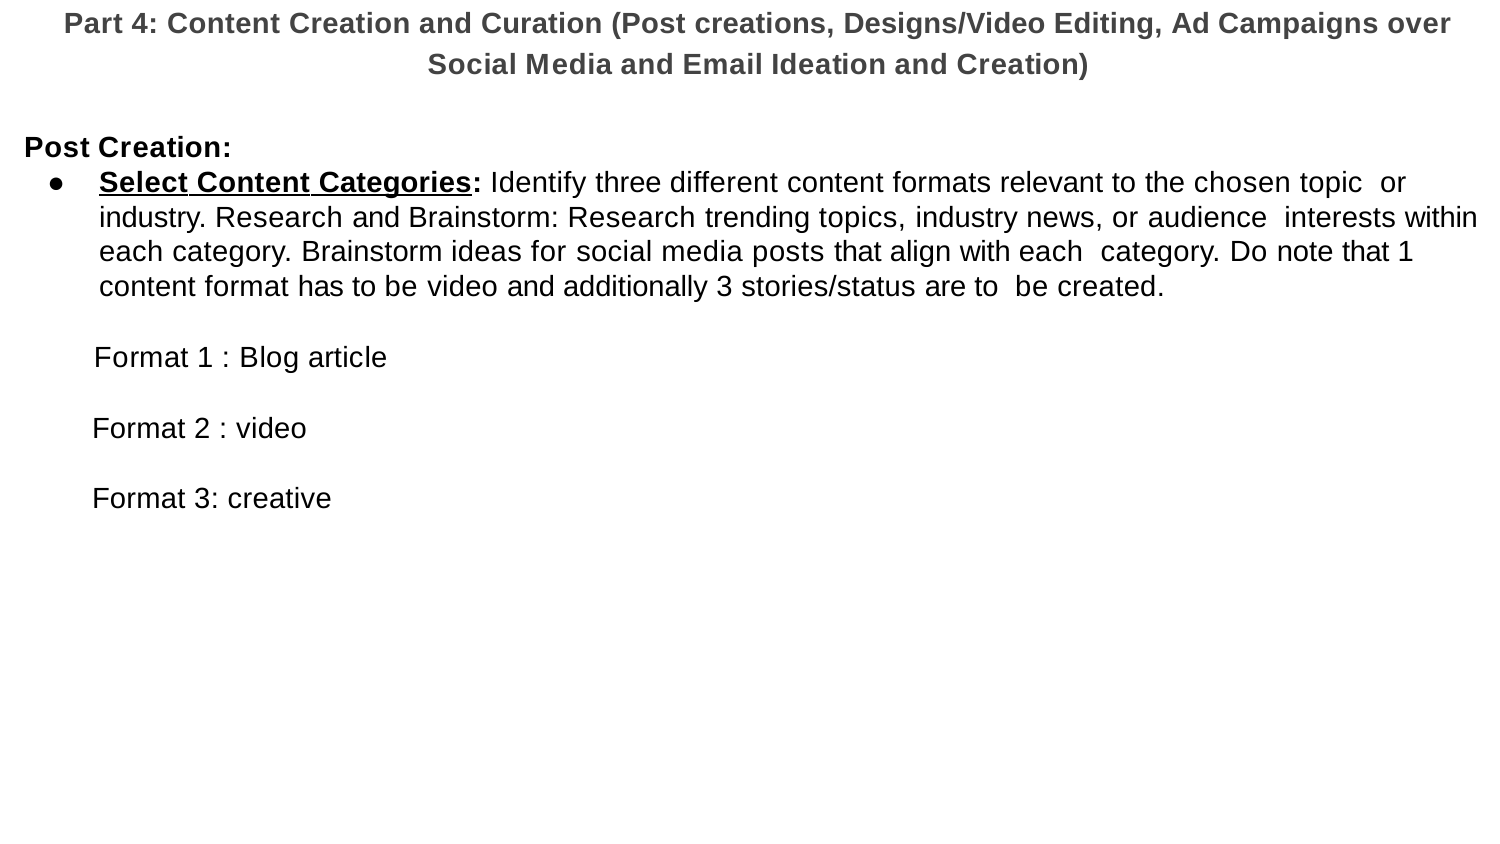

Part 4: Content Creation and Curation (Post creations, Designs/Video Editing, Ad Campaigns over
Social Media and Email Ideation and Creation)

Post Creation:
Select Content Categories: Identify three different content formats relevant to the chosen topic  or industry. Research and Brainstorm: Research trending topics, industry news, or audience  interests within each category. Brainstorm ideas for social media posts that align with each  category. Do note that 1 content format has to be video and additionally 3 stories/status are to  be created.
Format 1 : Blog article
        Format 2 : video
        Format 3: creative